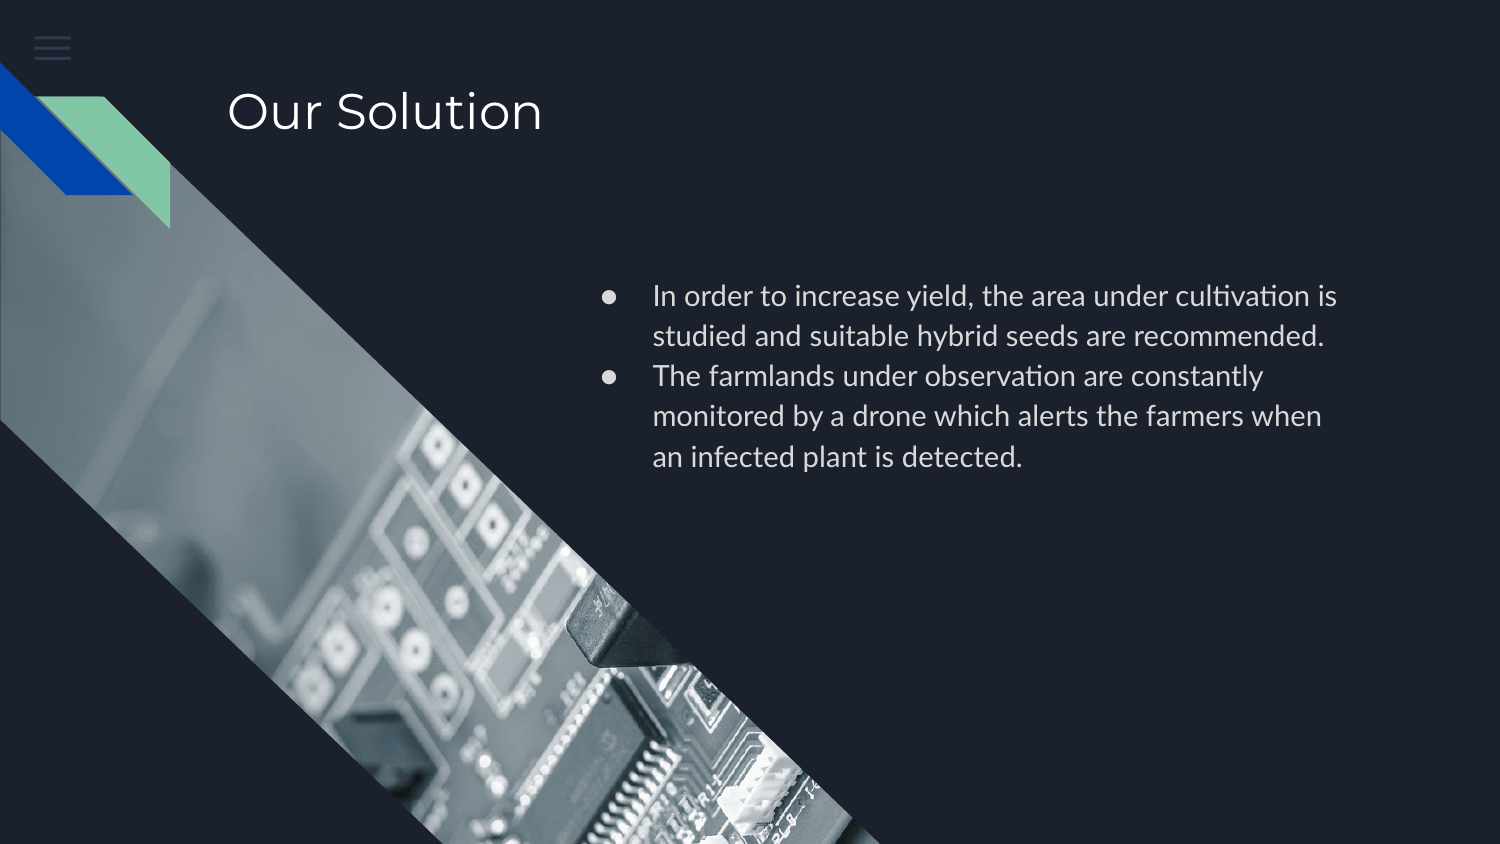

# Our Solution
In order to increase yield, the area under cultivation is studied and suitable hybrid seeds are recommended.
The farmlands under observation are constantly monitored by a drone which alerts the farmers when an infected plant is detected.